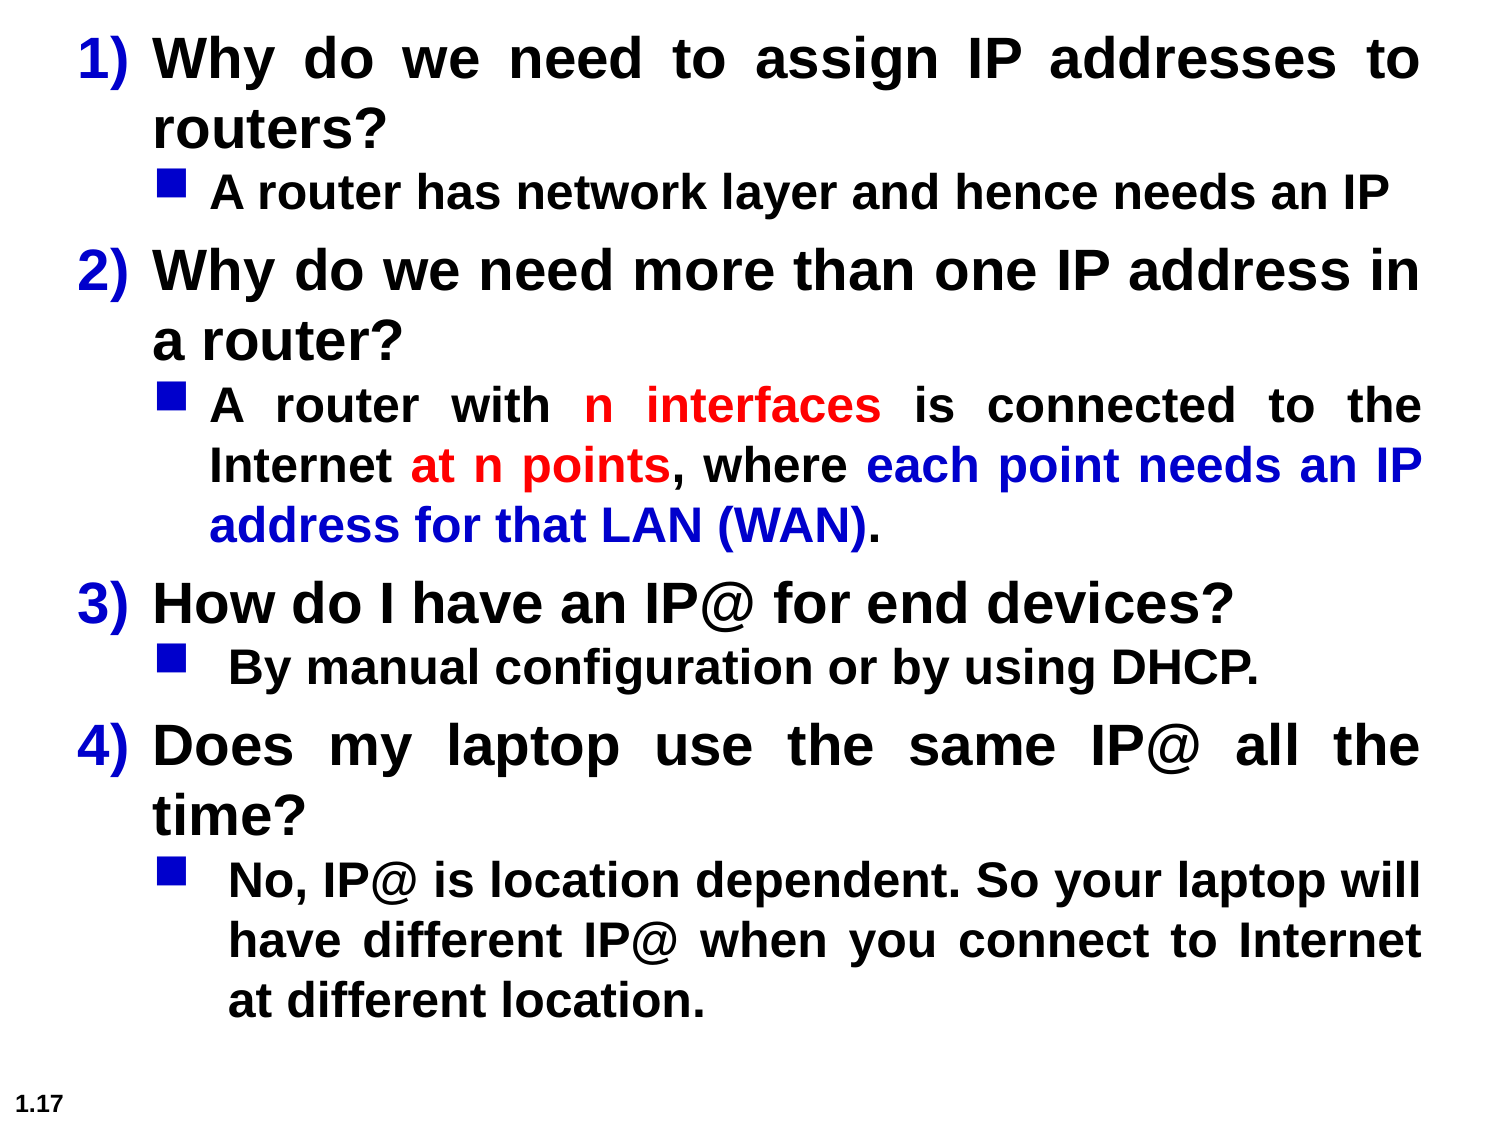

Why do we need to assign IP addresses to routers?
A router has network layer and hence needs an IP
Why do we need more than one IP address in a router?
A router with n interfaces is connected to the Internet at n points, where each point needs an IP address for that LAN (WAN).
How do I have an IP@ for end devices?
By manual configuration or by using DHCP.
Does my laptop use the same IP@ all the time?
No, IP@ is location dependent. So your laptop will have different IP@ when you connect to Internet at different location.

1.17